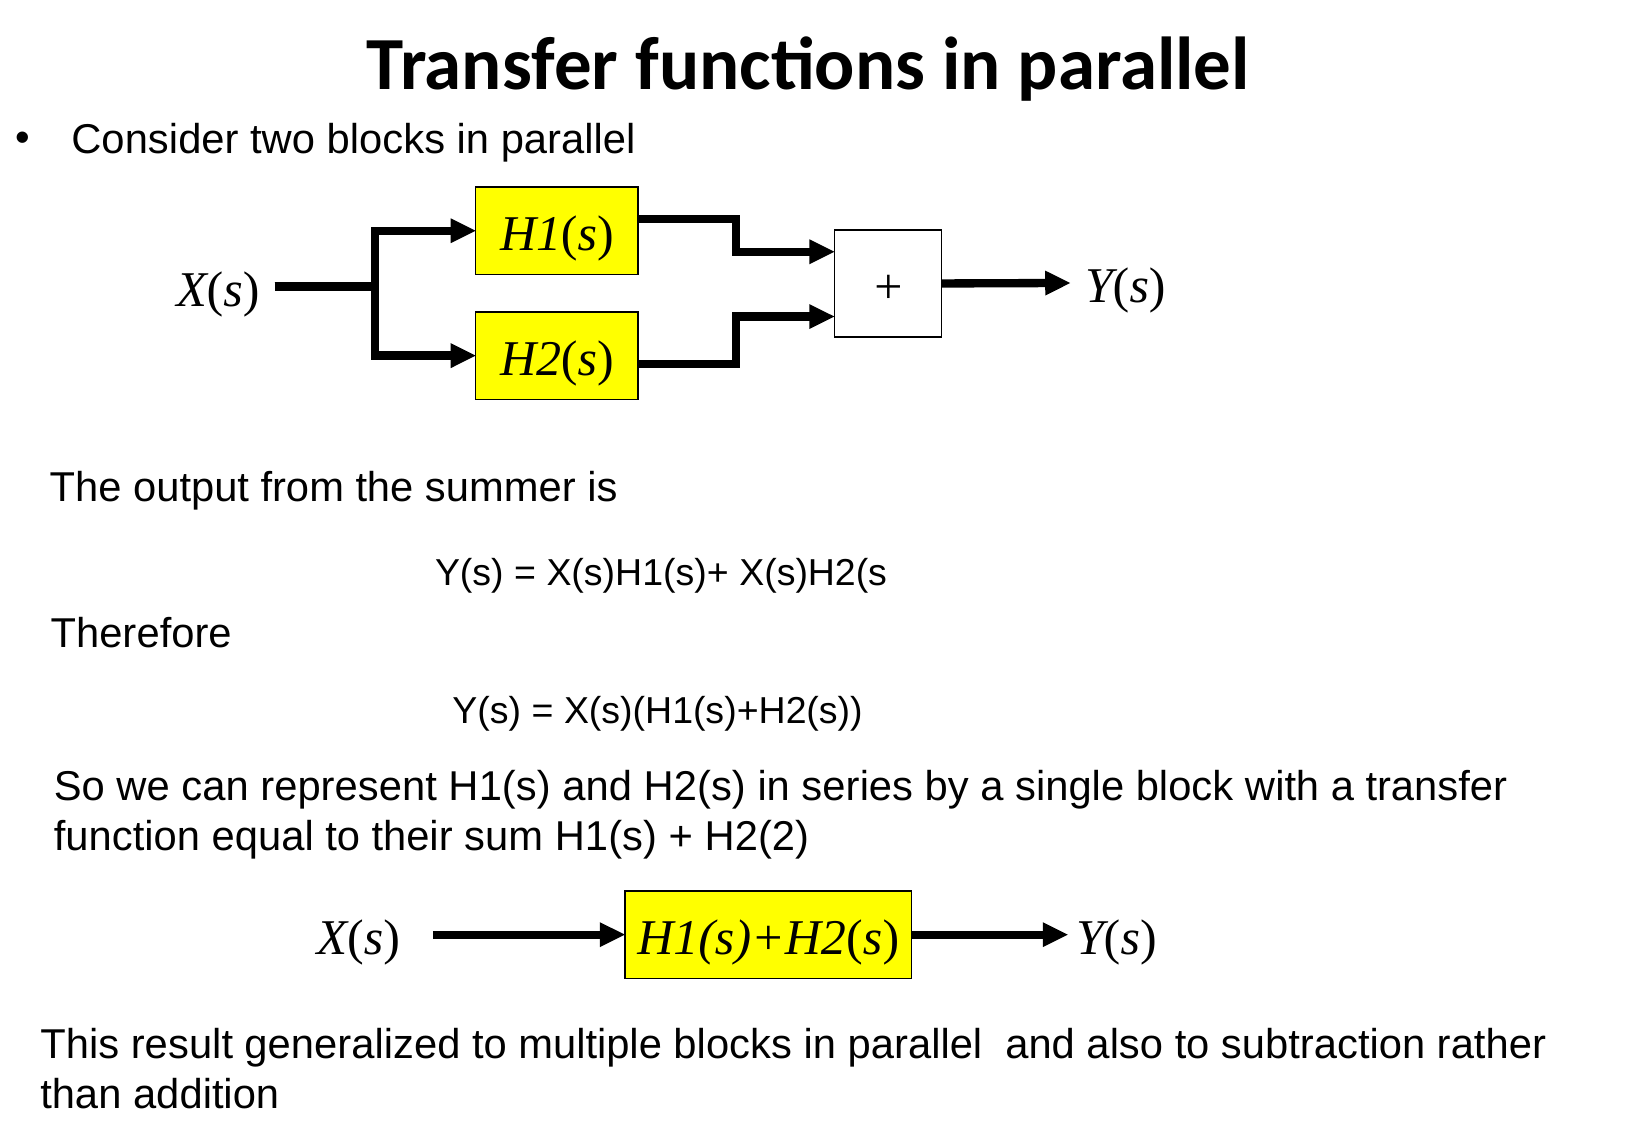

Transfer functions in parallel
Consider two blocks in parallel

H1(s)
+
Y(s)
X(s)
H2(s)
The output from the summer is
Y(s) = X(s)H1(s)+ X(s)H2(s
Therefore
Y(s) = X(s)(H1(s)+H2(s))
So we can represent H1(s) and H2(s) in series by a single block with a transfer function equal to their sum H1(s) + H2(2)
H1(s)+H2(s)
X(s)
Y(s)
This result generalized to multiple blocks in parallel  and also to subtraction rather than addition